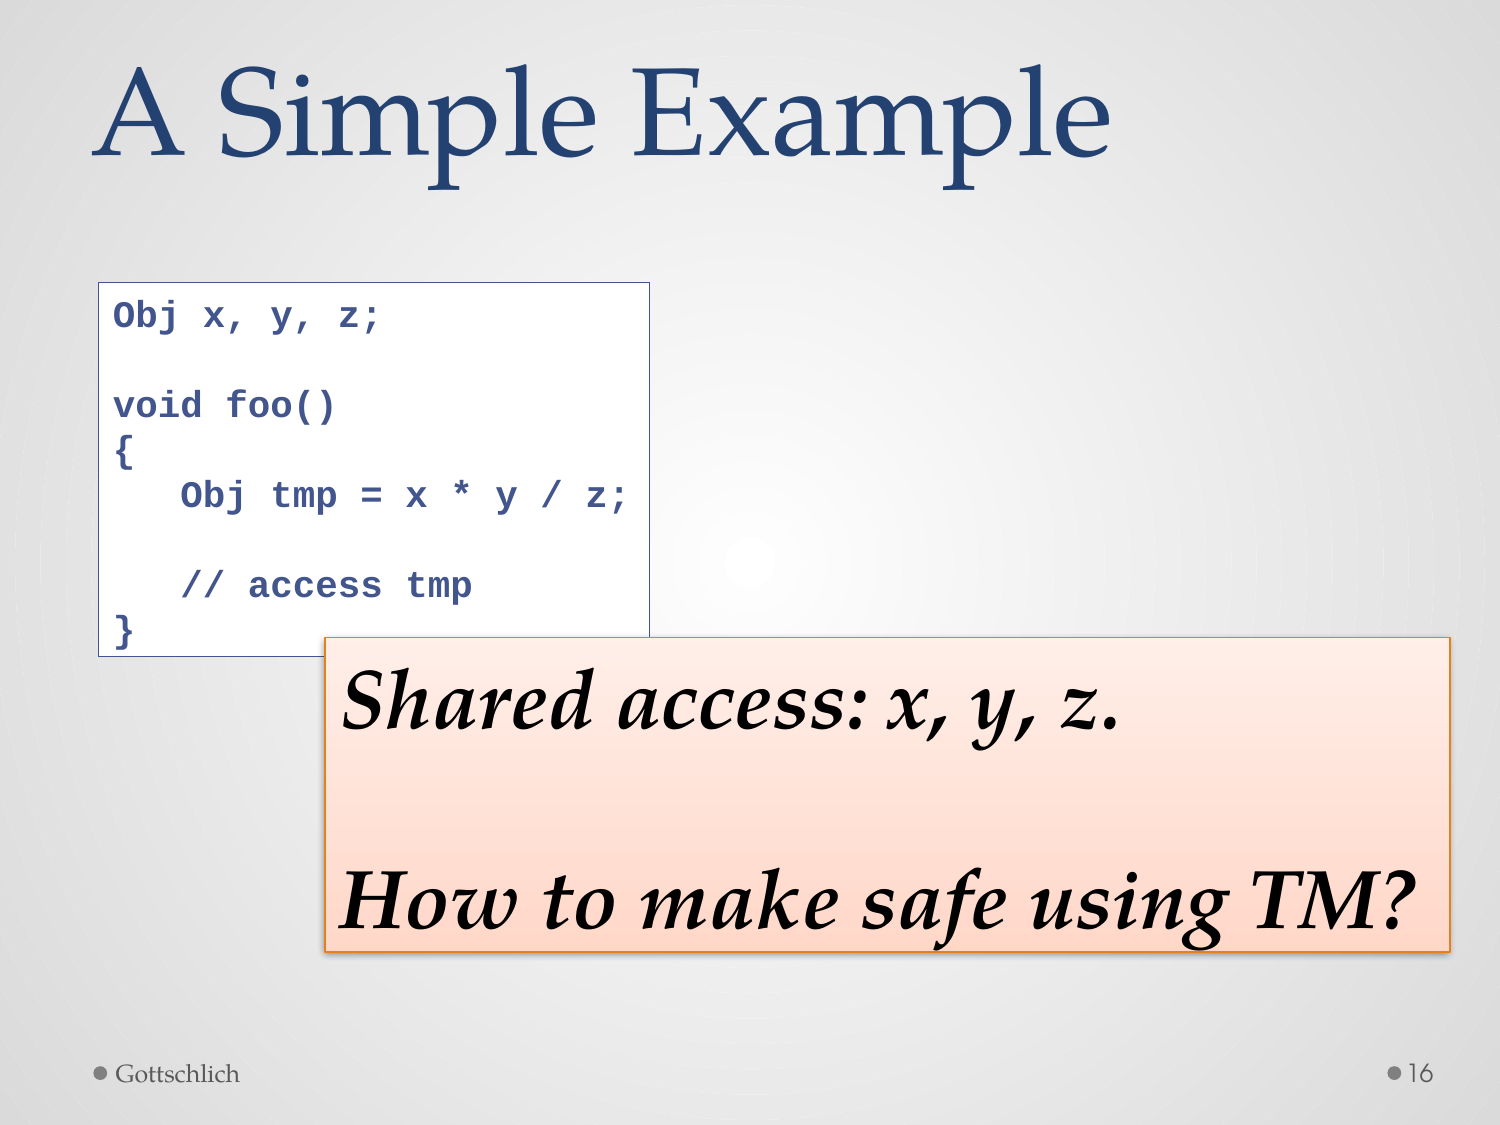

# A Simple Example
Obj x, y, z;

void foo()
{
   Obj tmp = x * y / z;

   // access tmp
}
Shared access: x, y, z.

How to make safe using TM?
Gottschlich
16